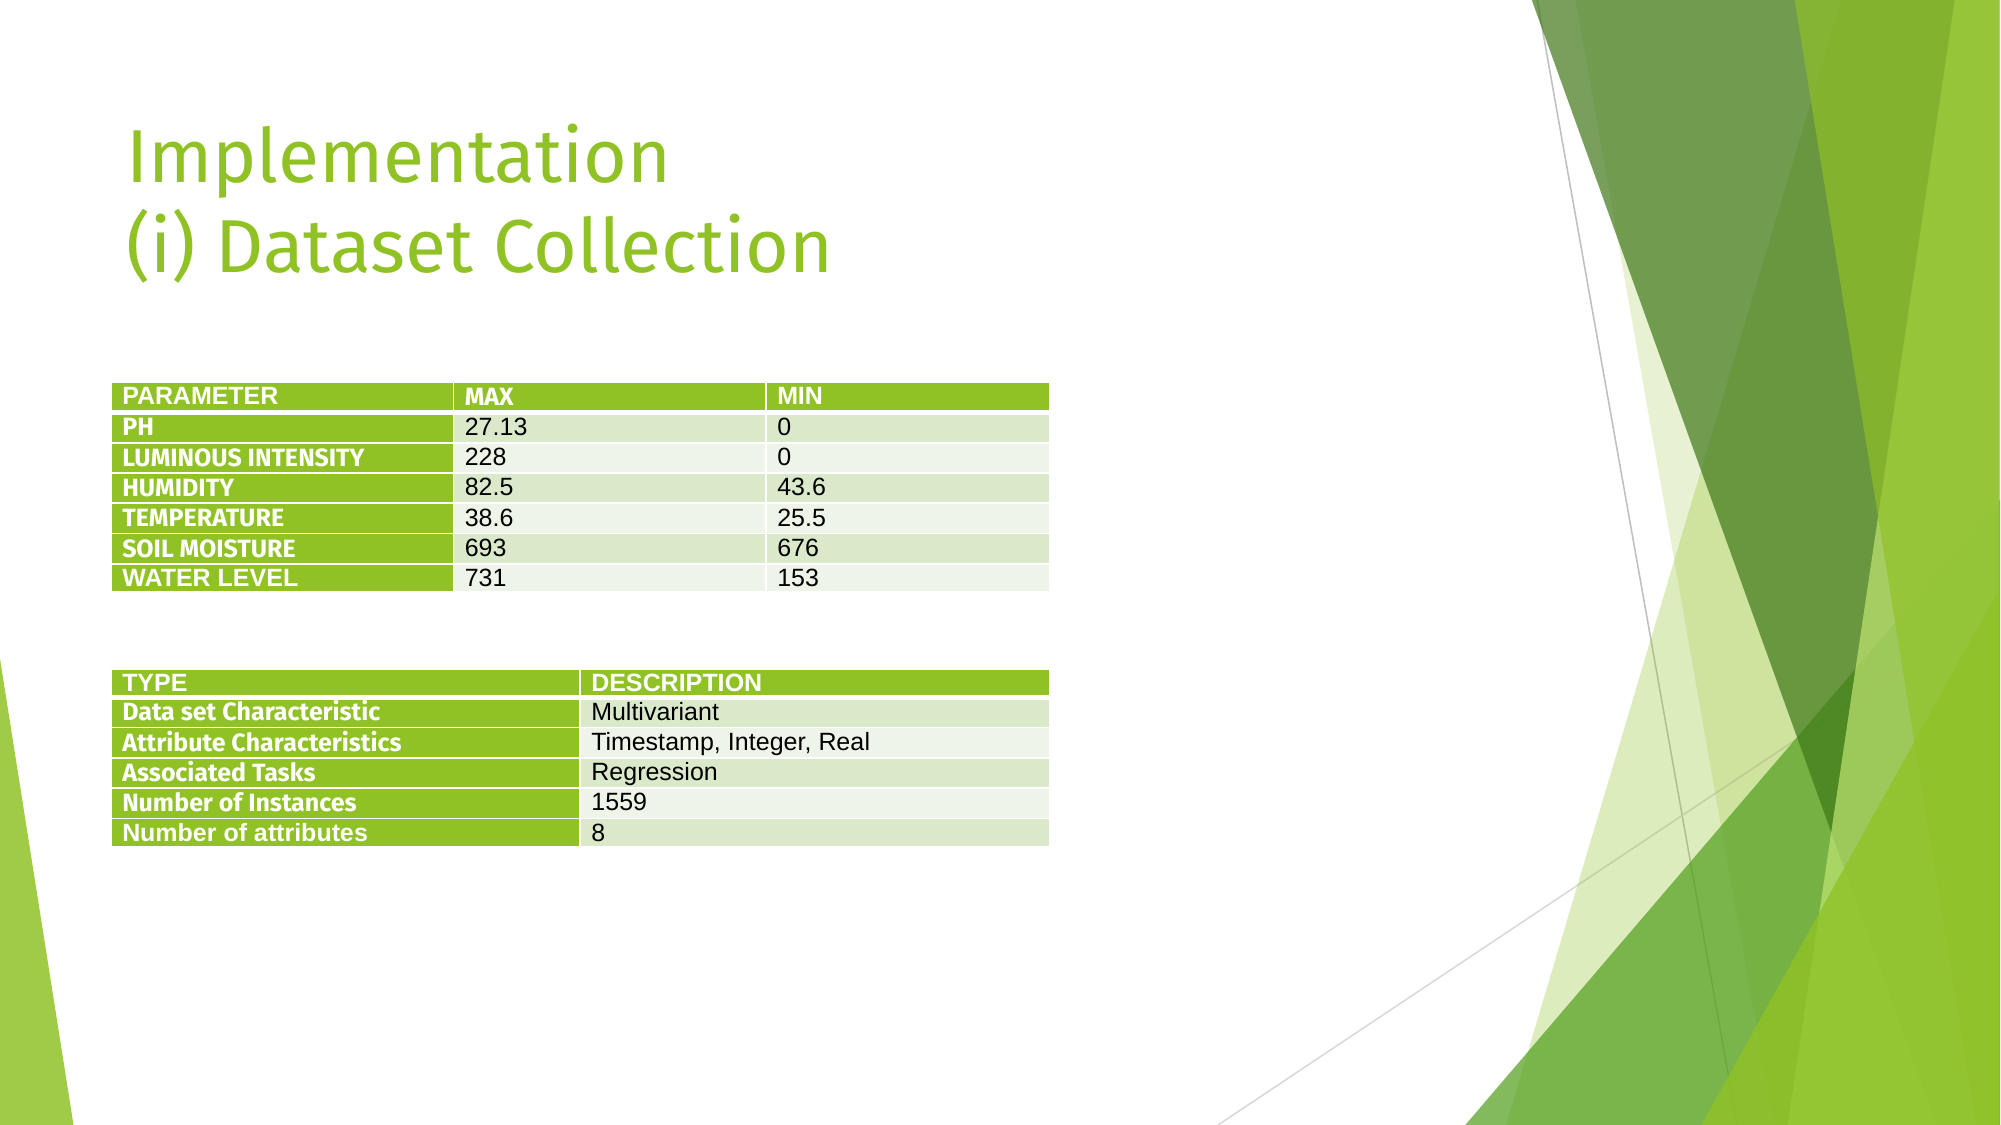

# Implementation (i) Dataset Collection
| PARAMETER | MAX | MIN |
| --- | --- | --- |
| PH | 27.13 | 0 |
| LUMINOUS INTENSITY | 228 | 0 |
| HUMIDITY | 82.5 | 43.6 |
| TEMPERATURE | 38.6 | 25.5 |
| SOIL MOISTURE | 693 | 676 |
| WATER LEVEL | 731 | 153 |
| TYPE | DESCRIPTION |
| --- | --- |
| Data set Characteristic | Multivariant |
| Attribute Characteristics | Timestamp, Integer, Real |
| Associated Tasks | Regression |
| Number of Instances | 1559 |
| Number of attributes | 8 |